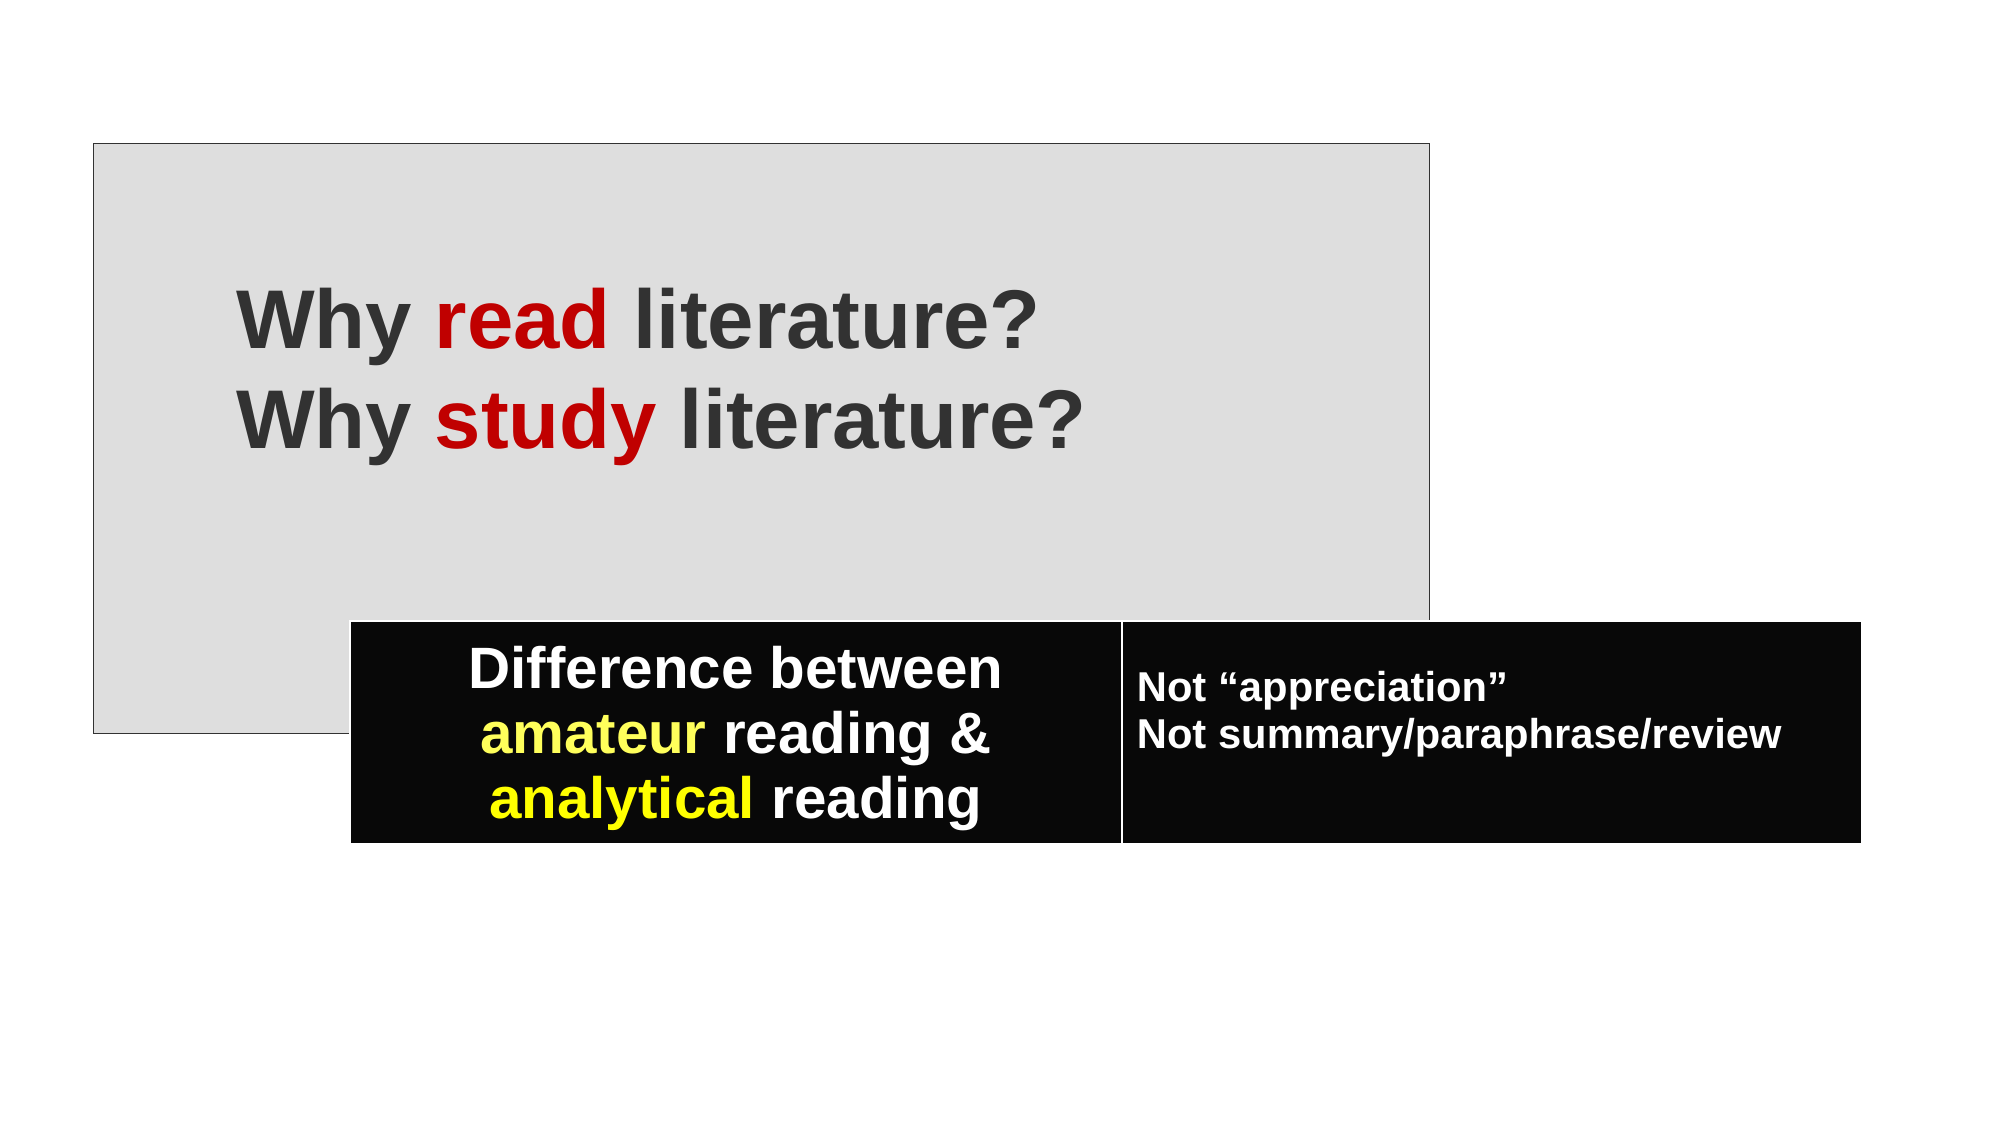

Why read literature?
Why study literature?

| Difference between amateur reading & analytical reading | Not “appreciation” Not summary/paraphrase/review |
| --- | --- |